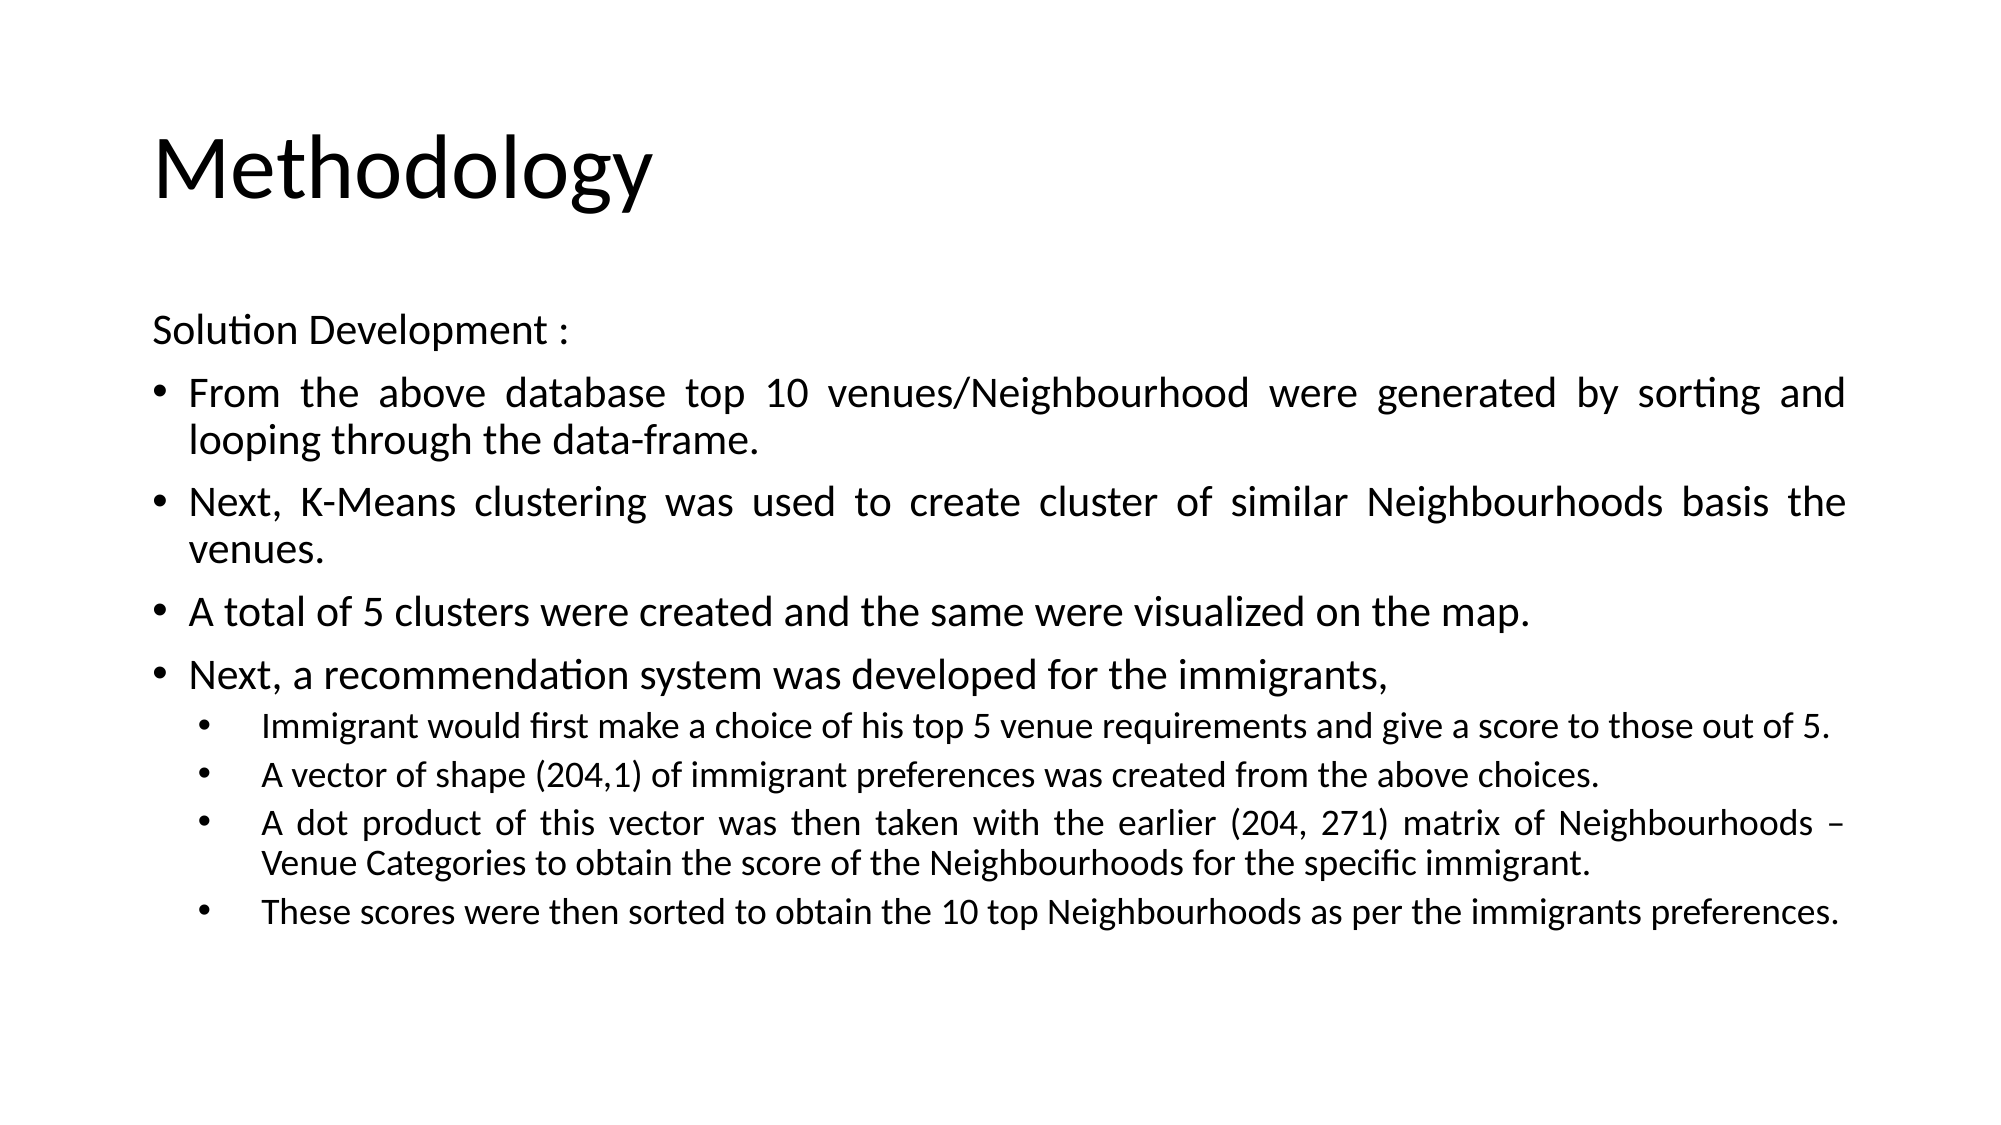

# Methodology
Solution Development :
From the above database top 10 venues/Neighbourhood were generated by sorting and looping through the data-frame.
Next, K-Means clustering was used to create cluster of similar Neighbourhoods basis the venues.
A total of 5 clusters were created and the same were visualized on the map.
Next, a recommendation system was developed for the immigrants,
Immigrant would first make a choice of his top 5 venue requirements and give a score to those out of 5.
A vector of shape (204,1) of immigrant preferences was created from the above choices.
A dot product of this vector was then taken with the earlier (204, 271) matrix of Neighbourhoods – Venue Categories to obtain the score of the Neighbourhoods for the specific immigrant.
These scores were then sorted to obtain the 10 top Neighbourhoods as per the immigrants preferences.